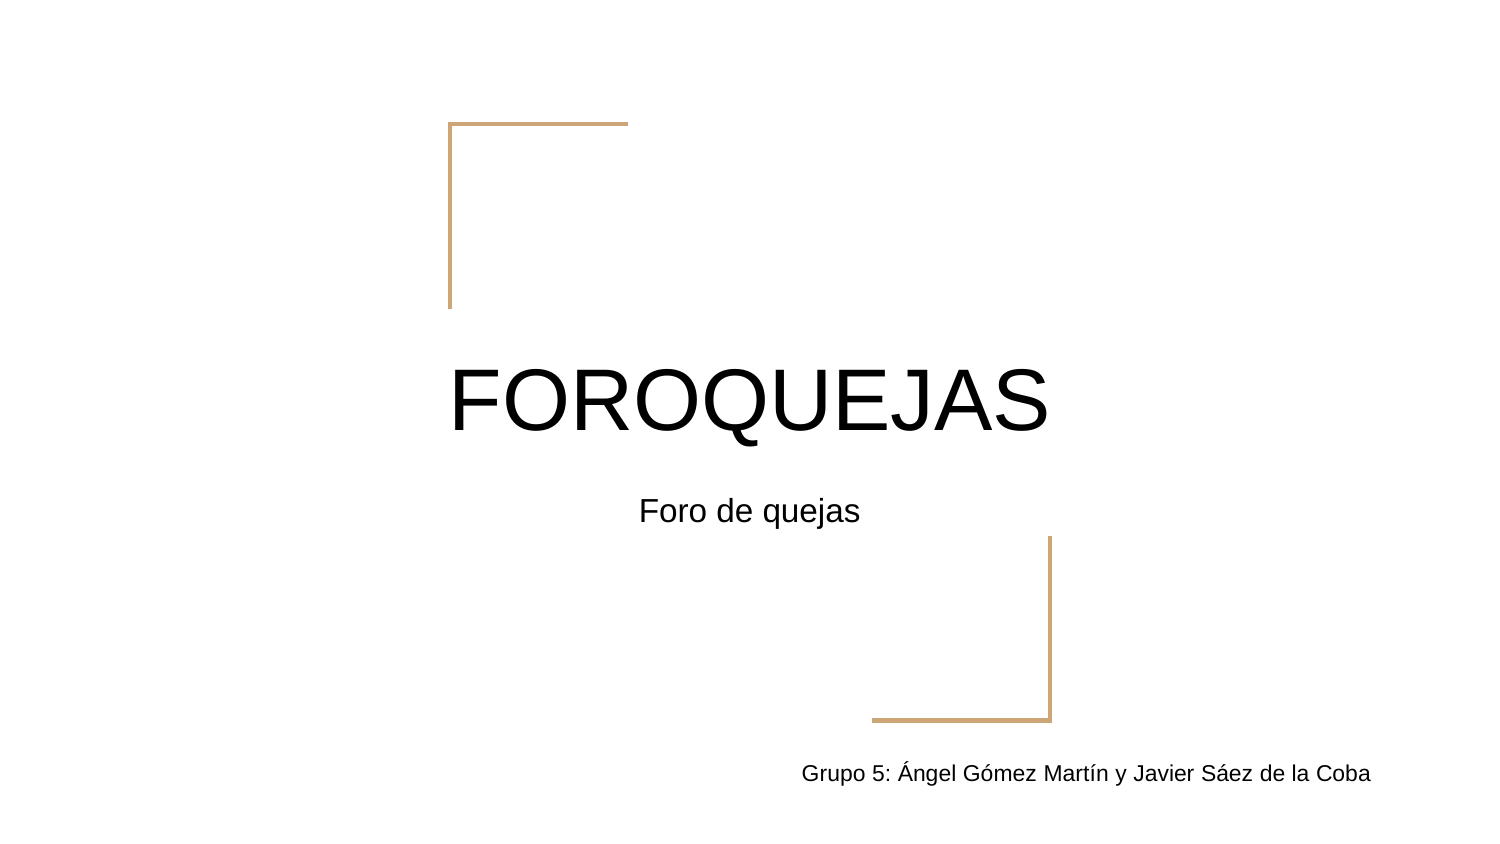

# FOROQUEJAS
Foro de quejas
Grupo 5: Ángel Gómez Martín y Javier Sáez de la Coba